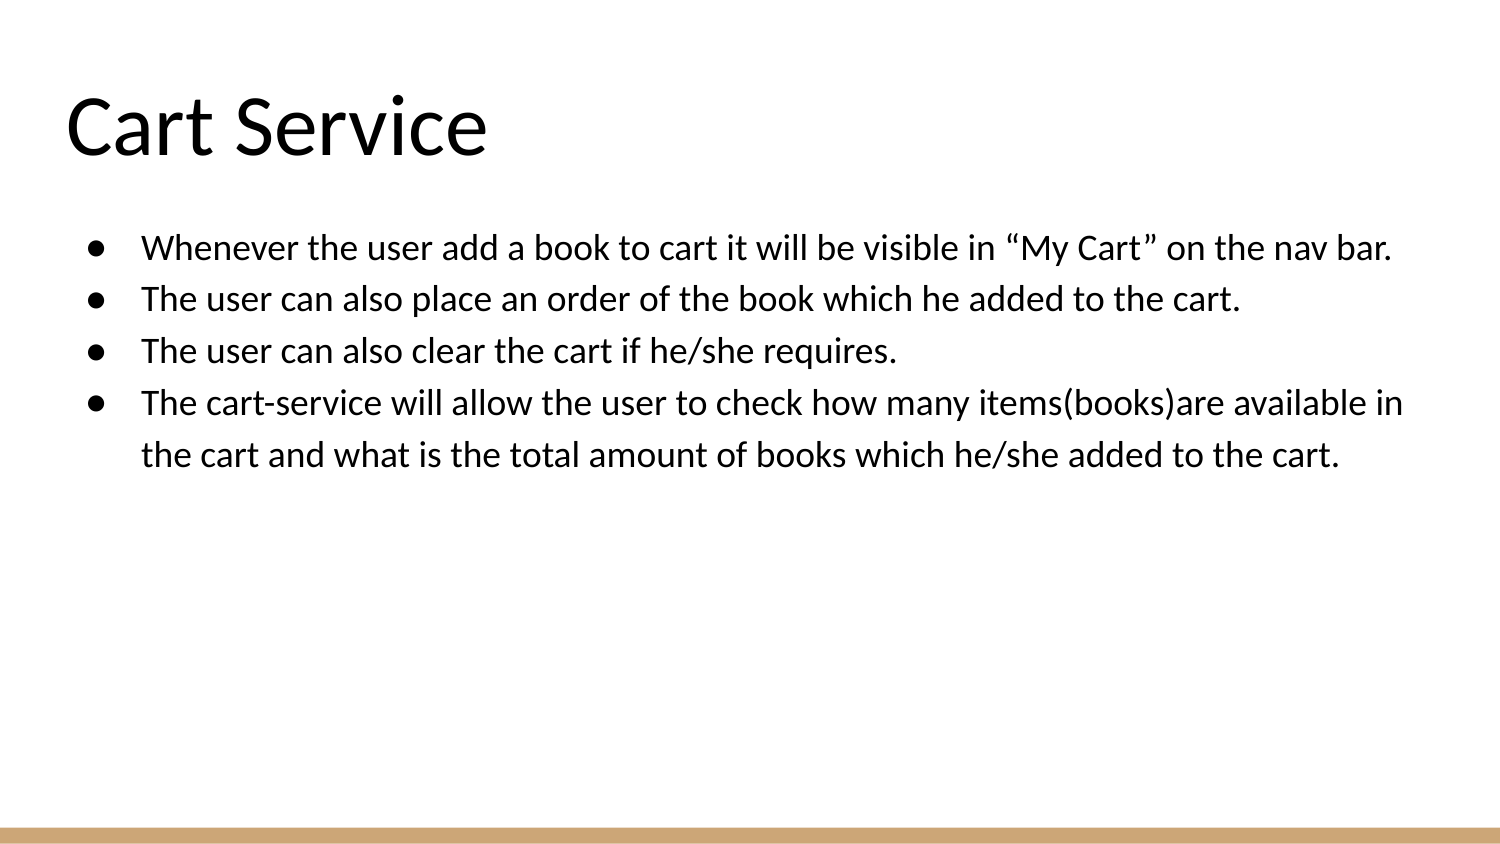

# Cart Service
Whenever the user add a book to cart it will be visible in “My Cart” on the nav bar.
The user can also place an order of the book which he added to the cart.
The user can also clear the cart if he/she requires.
The cart-service will allow the user to check how many items(books)are available in the cart and what is the total amount of books which he/she added to the cart.